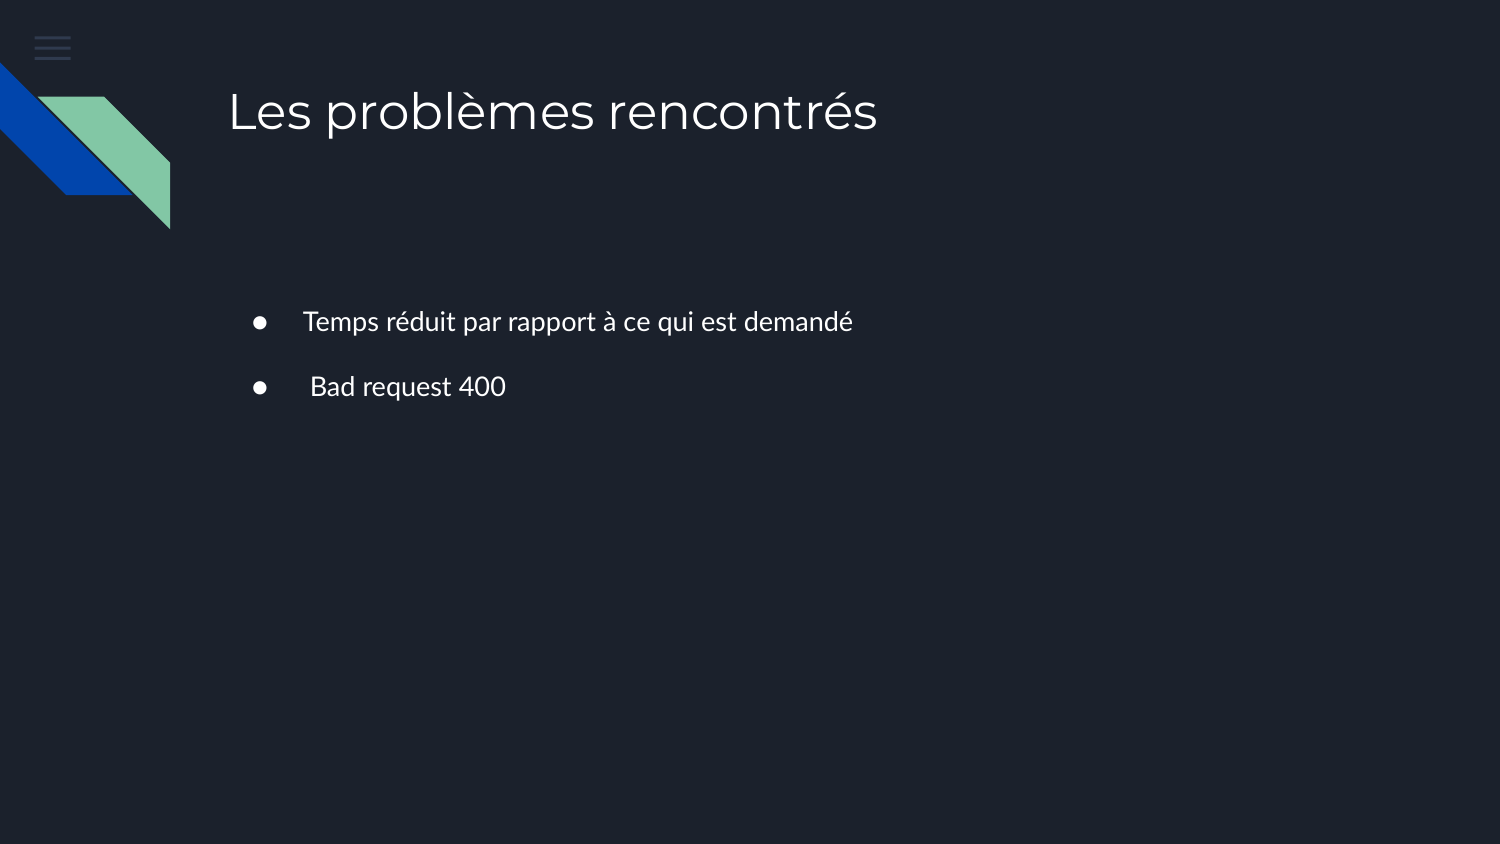

# Les problèmes rencontrés
Temps réduit par rapport à ce qui est demandé
 Bad request 400